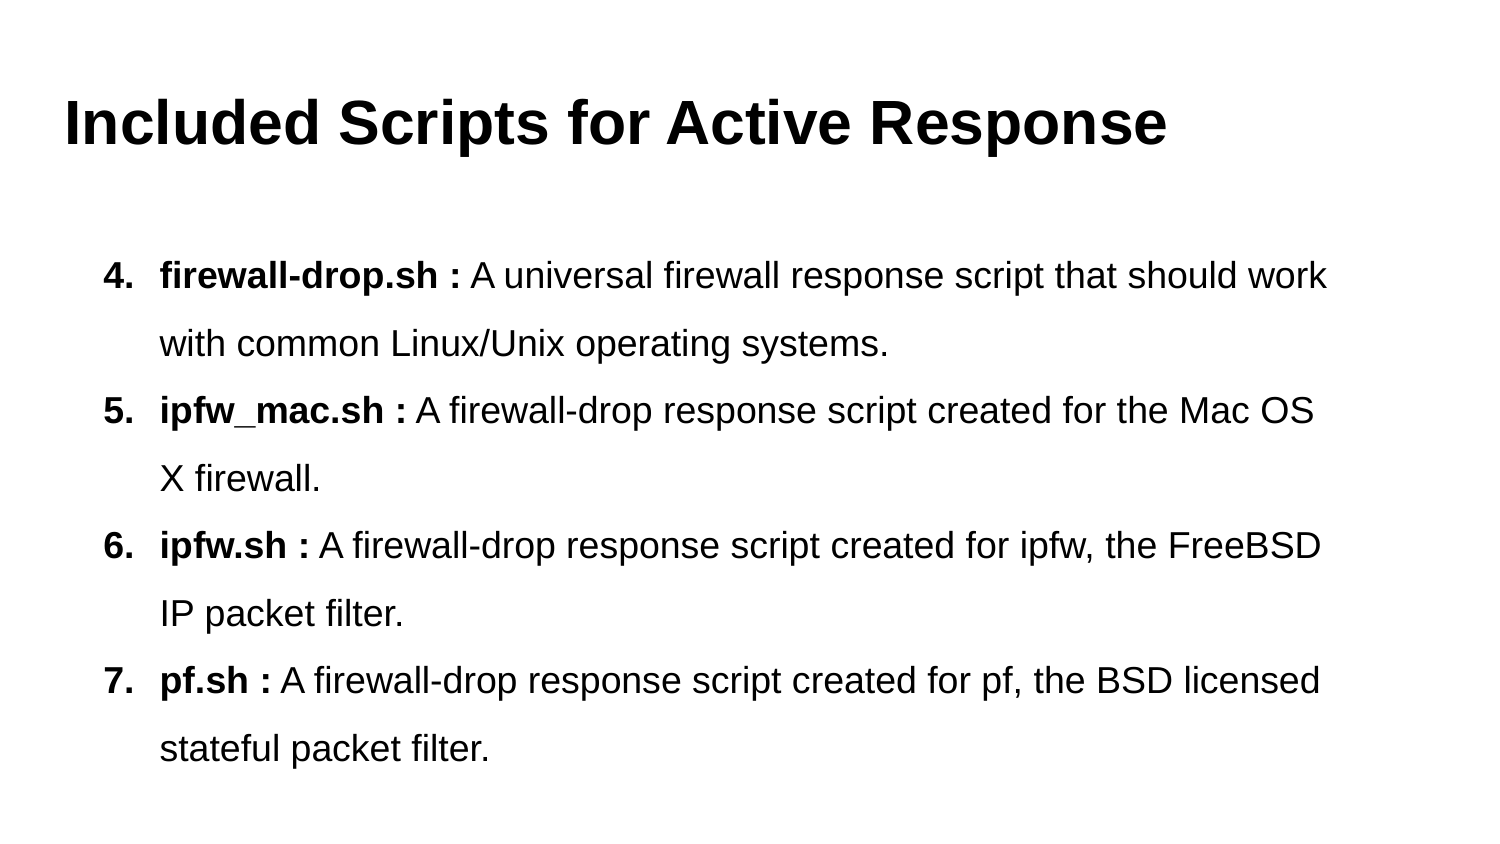

Included Scripts for Active Response

firewall-drop.sh : A universal firewall response script that should work with common Linux/Unix operating systems.
ipfw_mac.sh : A firewall-drop response script created for the Mac OS X firewall.
ipfw.sh : A firewall-drop response script created for ipfw, the FreeBSD IP packet filter.
pf.sh : A firewall-drop response script created for pf, the BSD licensed stateful packet filter.